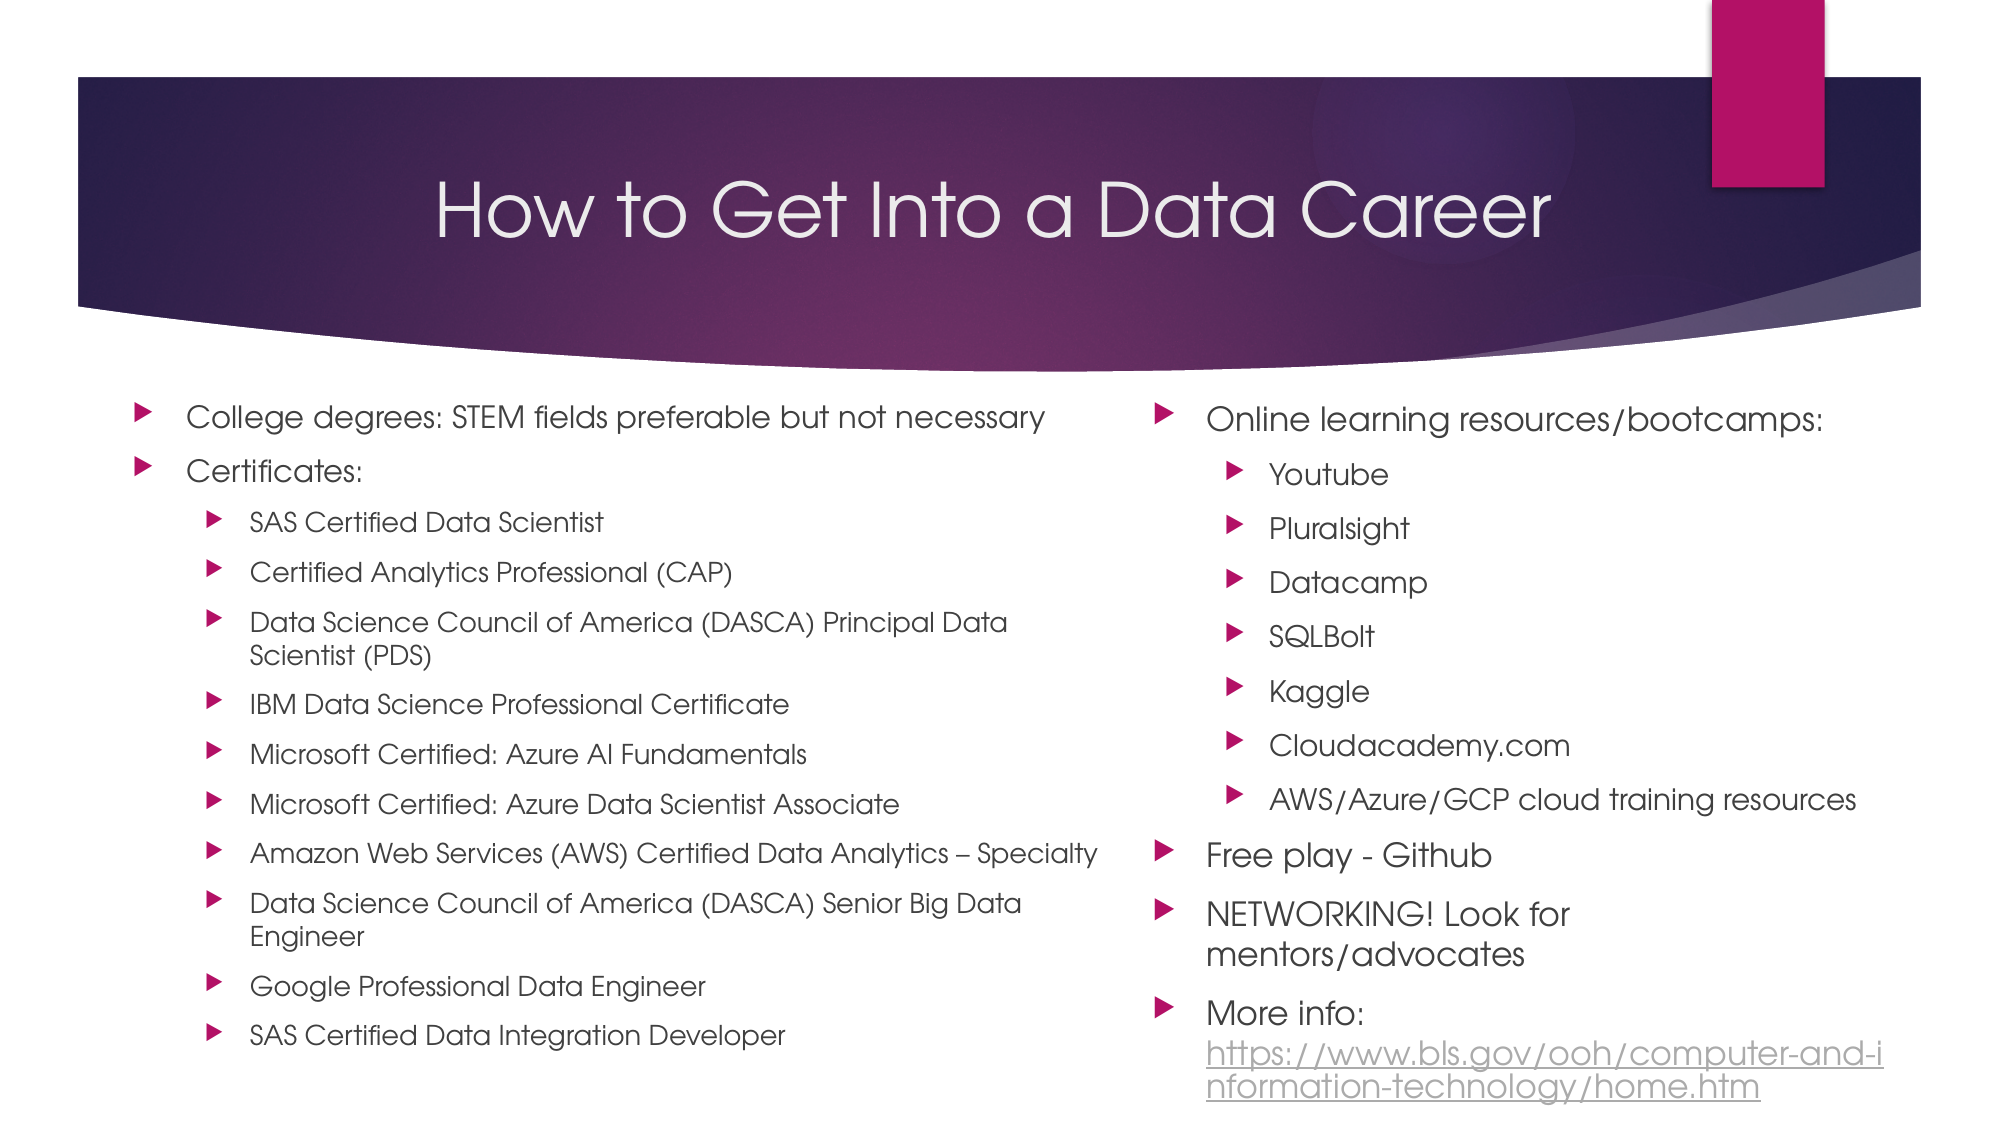

# How to Get Into a Data Career
Online learning resources/bootcamps:
Youtube
Pluralsight
Datacamp
SQLBolt
Kaggle
Cloudacademy.com
AWS/Azure/GCP cloud training resources
Free play - Github
NETWORKING! Look for mentors/advocates
More info: https://www.bls.gov/ooh/computer-and-information-technology/home.htm
College degrees: STEM fields preferable but not necessary
Certificates:
SAS Certified Data Scientist
Certified Analytics Professional (CAP)
Data Science Council of America (DASCA) Principal Data Scientist (PDS)
IBM Data Science Professional Certificate
Microsoft Certified: Azure AI Fundamentals
Microsoft Certified: Azure Data Scientist Associate
Amazon Web Services (AWS) Certified Data Analytics – Specialty
Data Science Council of America (DASCA) Senior Big Data Engineer
Google Professional Data Engineer
SAS Certified Data Integration Developer